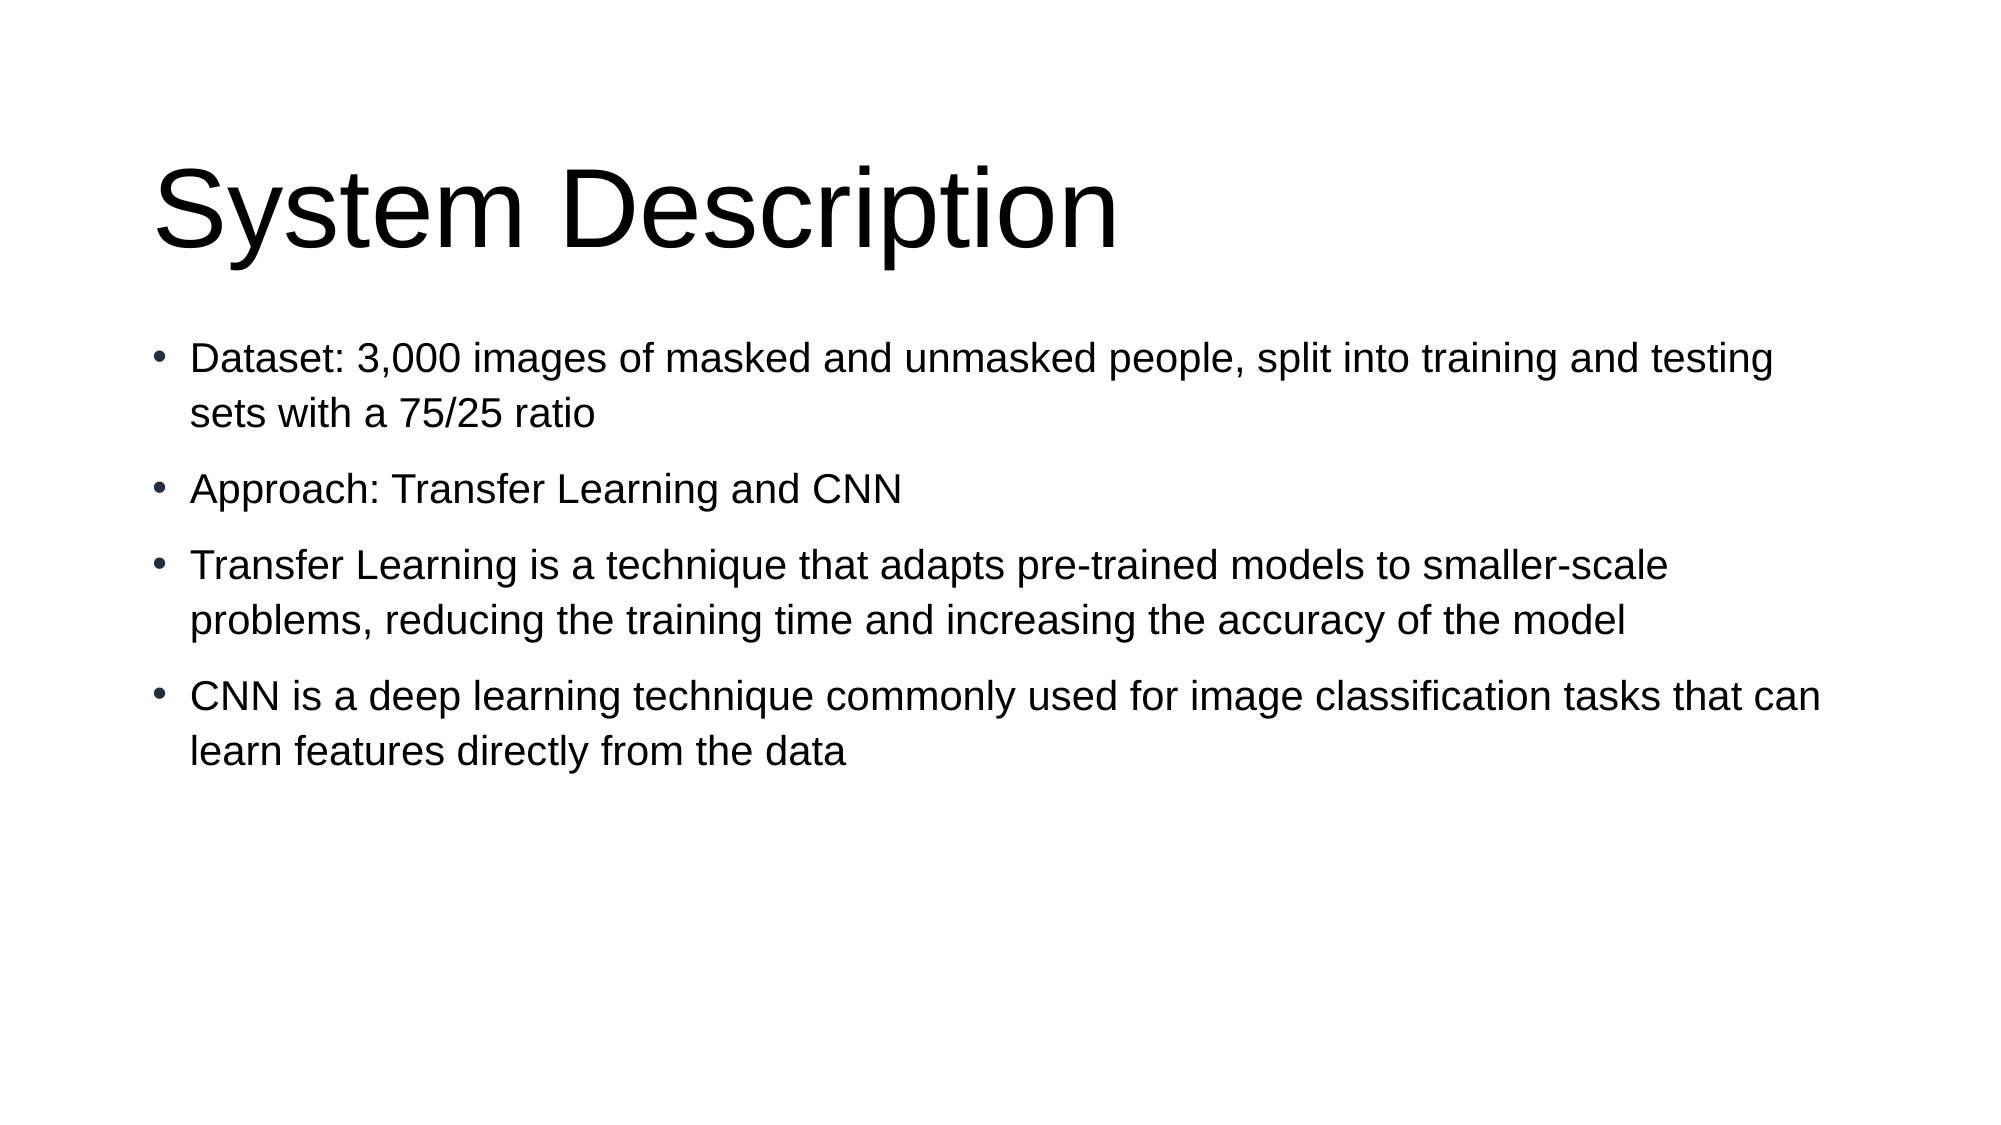

# System Description
Dataset: 3,000 images of masked and unmasked people, split into training and testing sets with a 75/25 ratio
Approach: Transfer Learning and CNN
Transfer Learning is a technique that adapts pre-trained models to smaller-scale problems, reducing the training time and increasing the accuracy of the model
CNN is a deep learning technique commonly used for image classification tasks that can learn features directly from the data